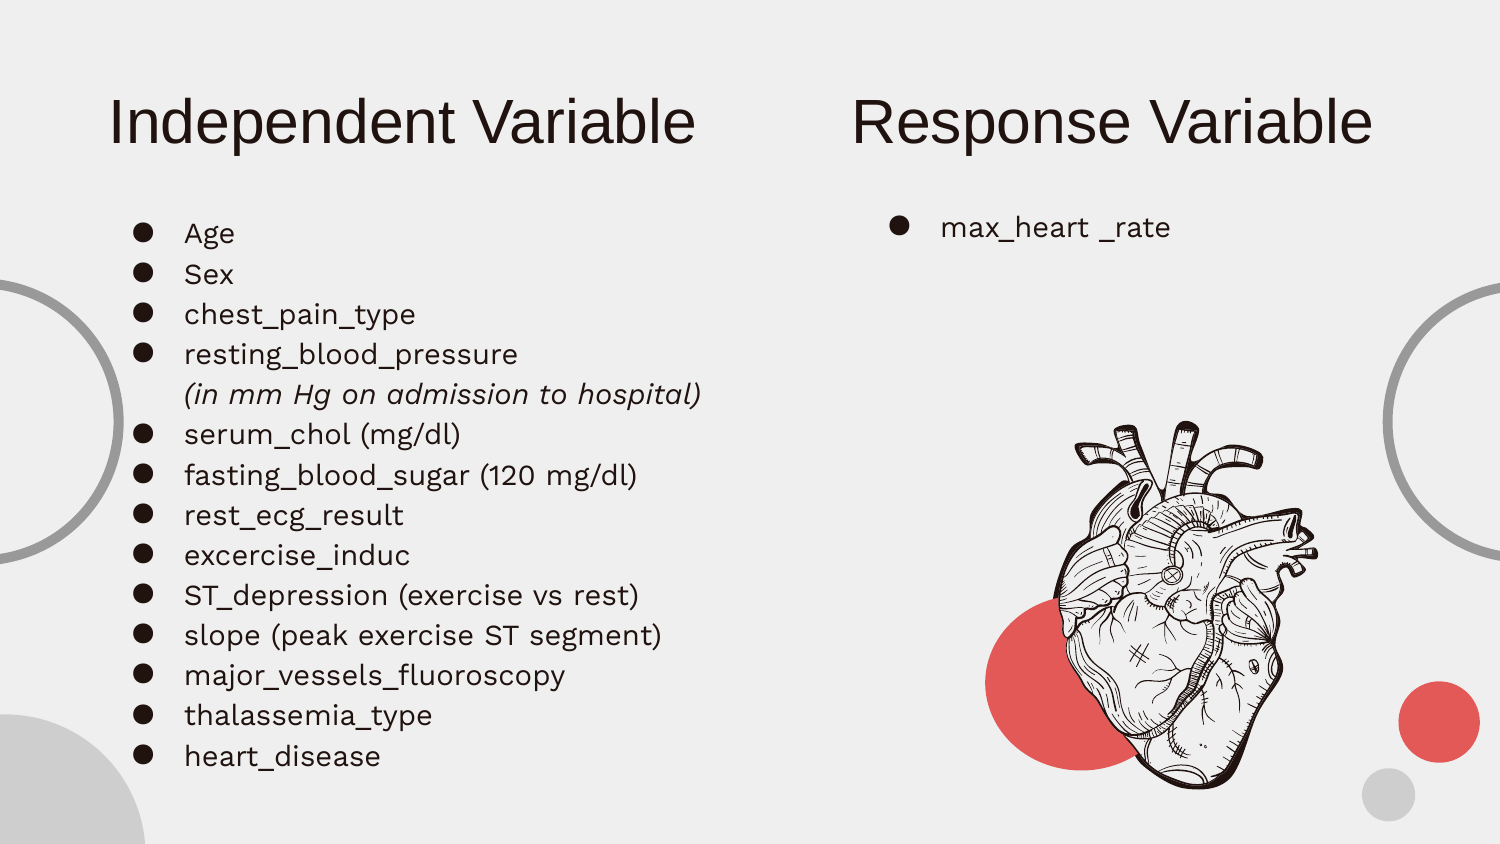

Independent Variable
Response Variable
max_heart _rate
Age
Sex
chest_pain_type
resting_blood_pressure
(in mm Hg on admission to hospital)
serum_chol (mg/dl)
fasting_blood_sugar (120 mg/dl)
rest_ecg_result
excercise_induc
ST_depression (exercise vs rest)
slope (peak exercise ST segment)
major_vessels_fluoroscopy
thalassemia_type
heart_disease